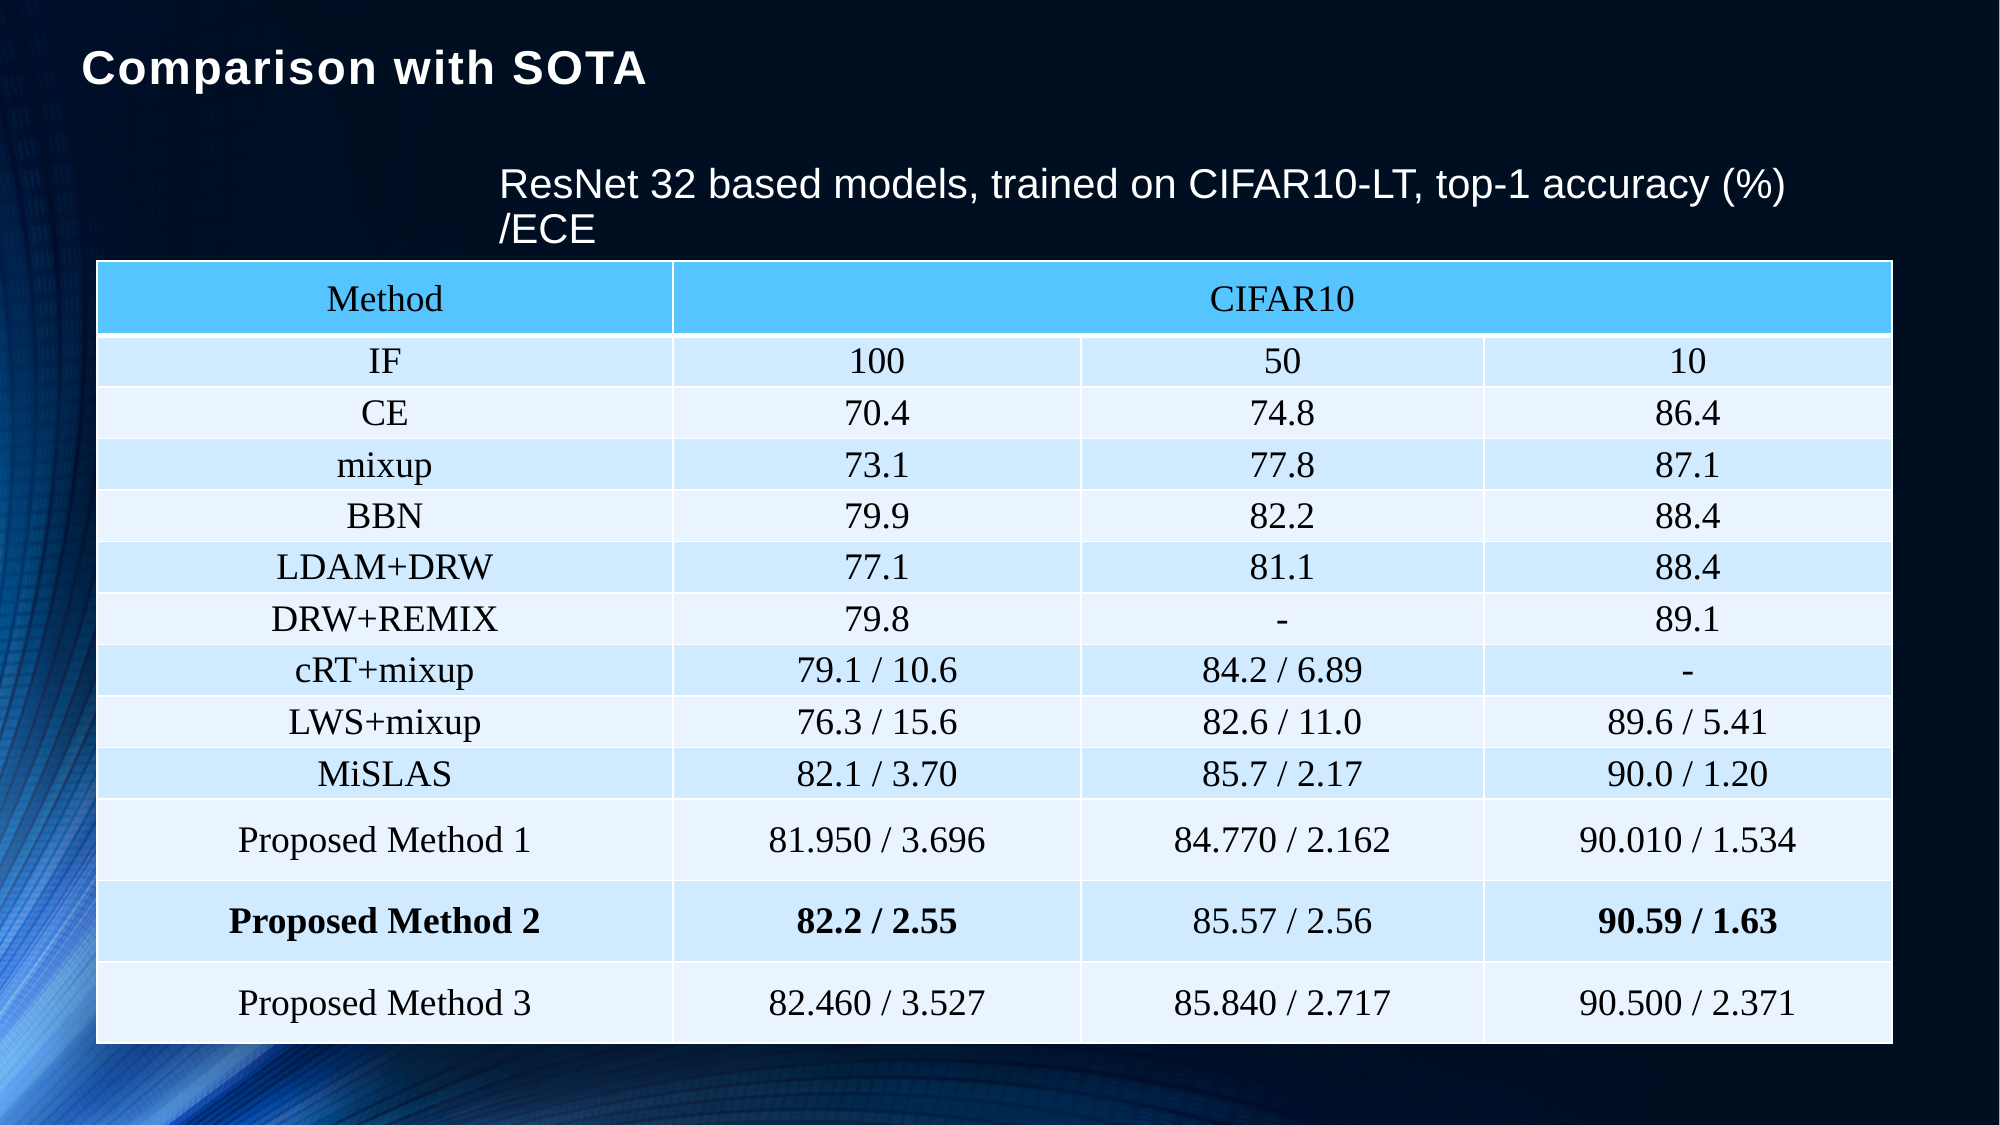

# Comparison with SOTA
ResNet 32 based models, trained on CIFAR10-LT, top-1 accuracy (%) /ECE
| Method | CIFAR10 |  |  |
| --- | --- | --- | --- |
| IF | 100 | 50 | 10 |
| CE | 70.4 | 74.8 | 86.4 |
| mixup | 73.1 | 77.8 | 87.1 |
| BBN | 79.9 | 82.2 | 88.4 |
| LDAM+DRW | 77.1 | 81.1 | 88.4 |
| DRW+REMIX | 79.8 | - | 89.1 |
| cRT+mixup | 79.1 / 10.6 | 84.2 / 6.89 | - |
| LWS+mixup | 76.3 / 15.6 | 82.6 / 11.0 | 89.6 / 5.41 |
| MiSLAS | 82.1 / 3.70 | 85.7 / 2.17 | 90.0 / 1.20 |
| Proposed Method 1 | 81.950 / 3.696 | 84.770 / 2.162 | 90.010 / 1.534 |
| Proposed Method 2 | 82.2 / 2.55 | 85.57 / 2.56 | 90.59 / 1.63 |
| Proposed Method 3 | 82.460 / 3.527 | 85.840 / 2.717 | 90.500 / 2.371 |